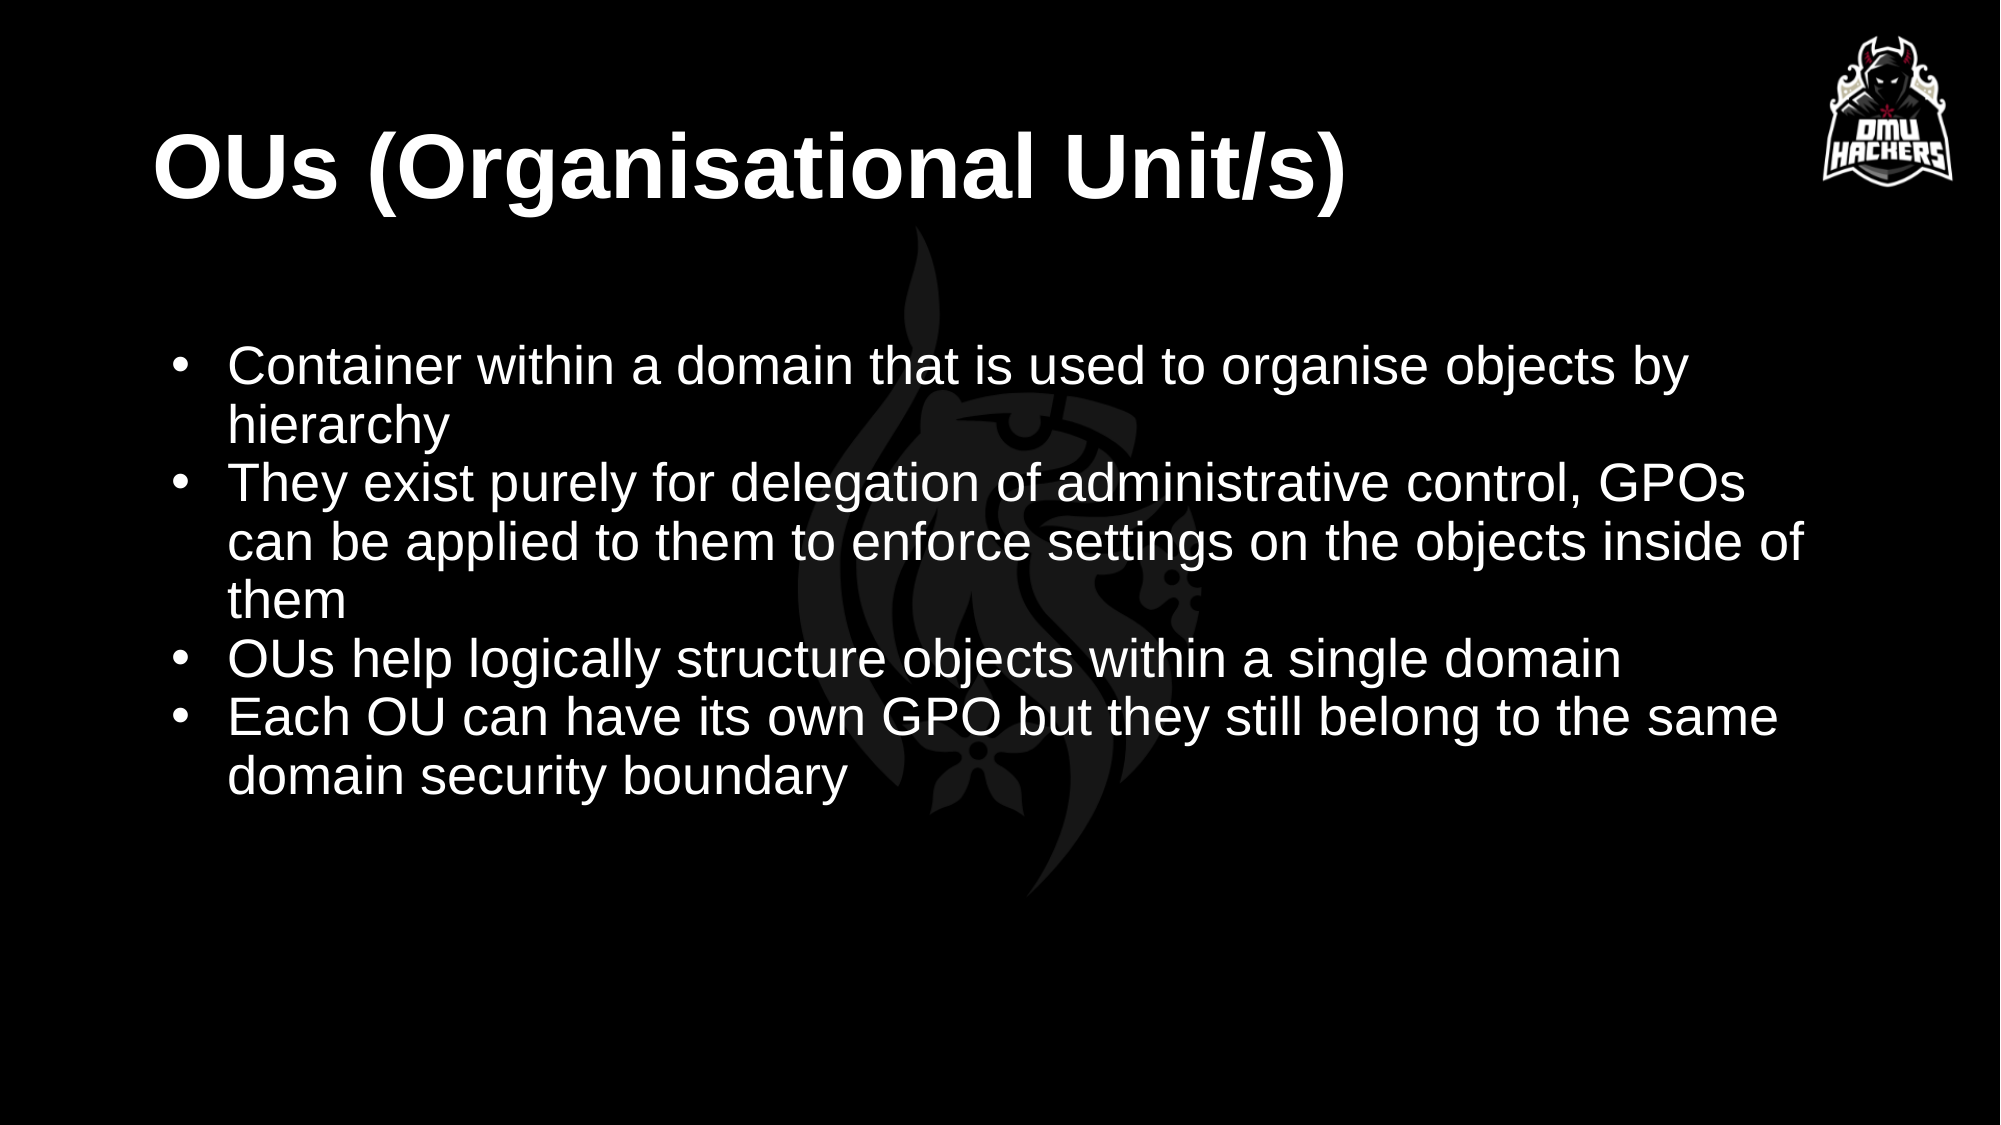

# OUs (Organisational Unit/s)

Container within a domain that is used to organise objects by hierarchy
They exist purely for delegation of administrative control, GPOs can be applied to them to enforce settings on the objects inside of them
OUs help logically structure objects within a single domain
Each OU can have its own GPO but they still belong to the same domain security boundary